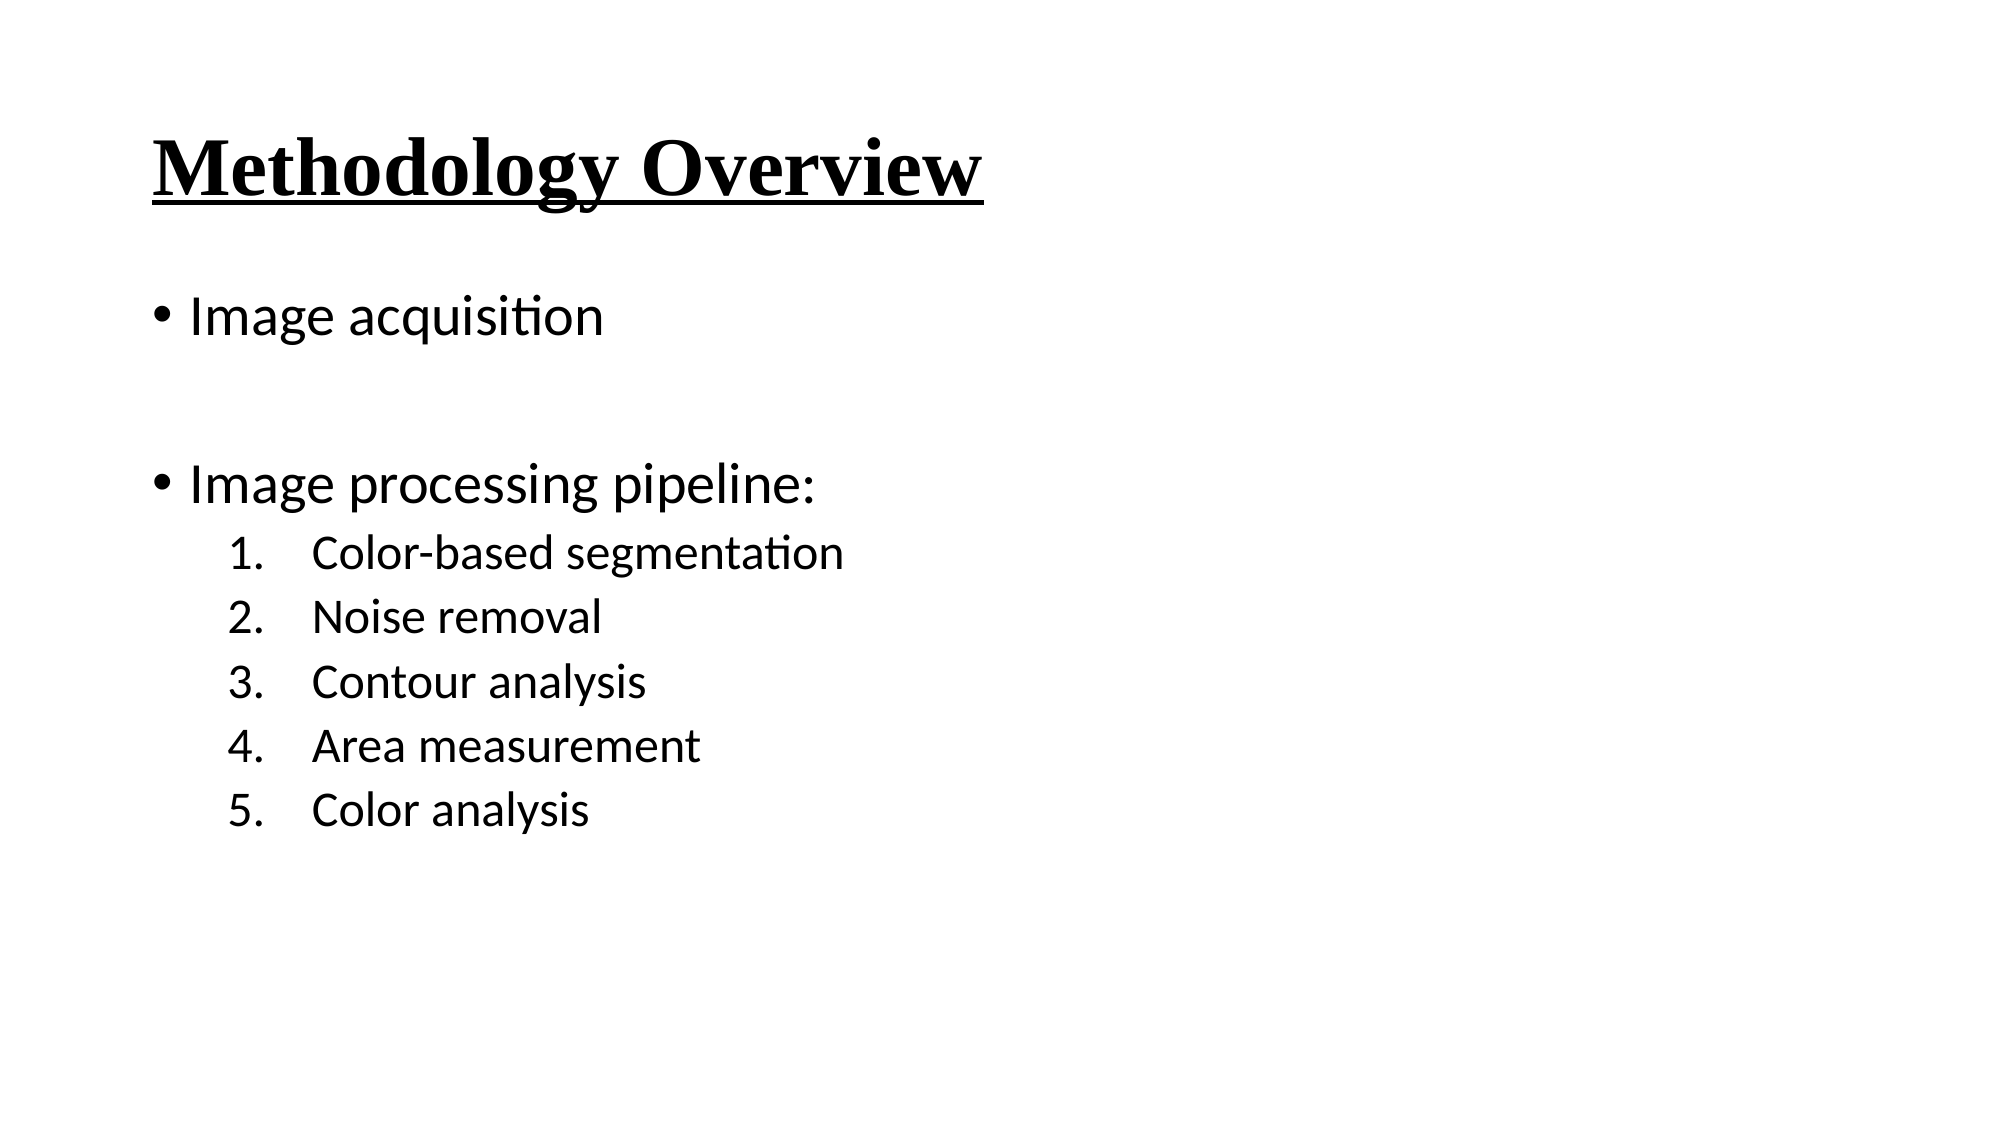

# Methodology Overview
Image acquisition

Image processing pipeline:
Color-based segmentation
Noise removal
Contour analysis
Area measurement
Color analysis